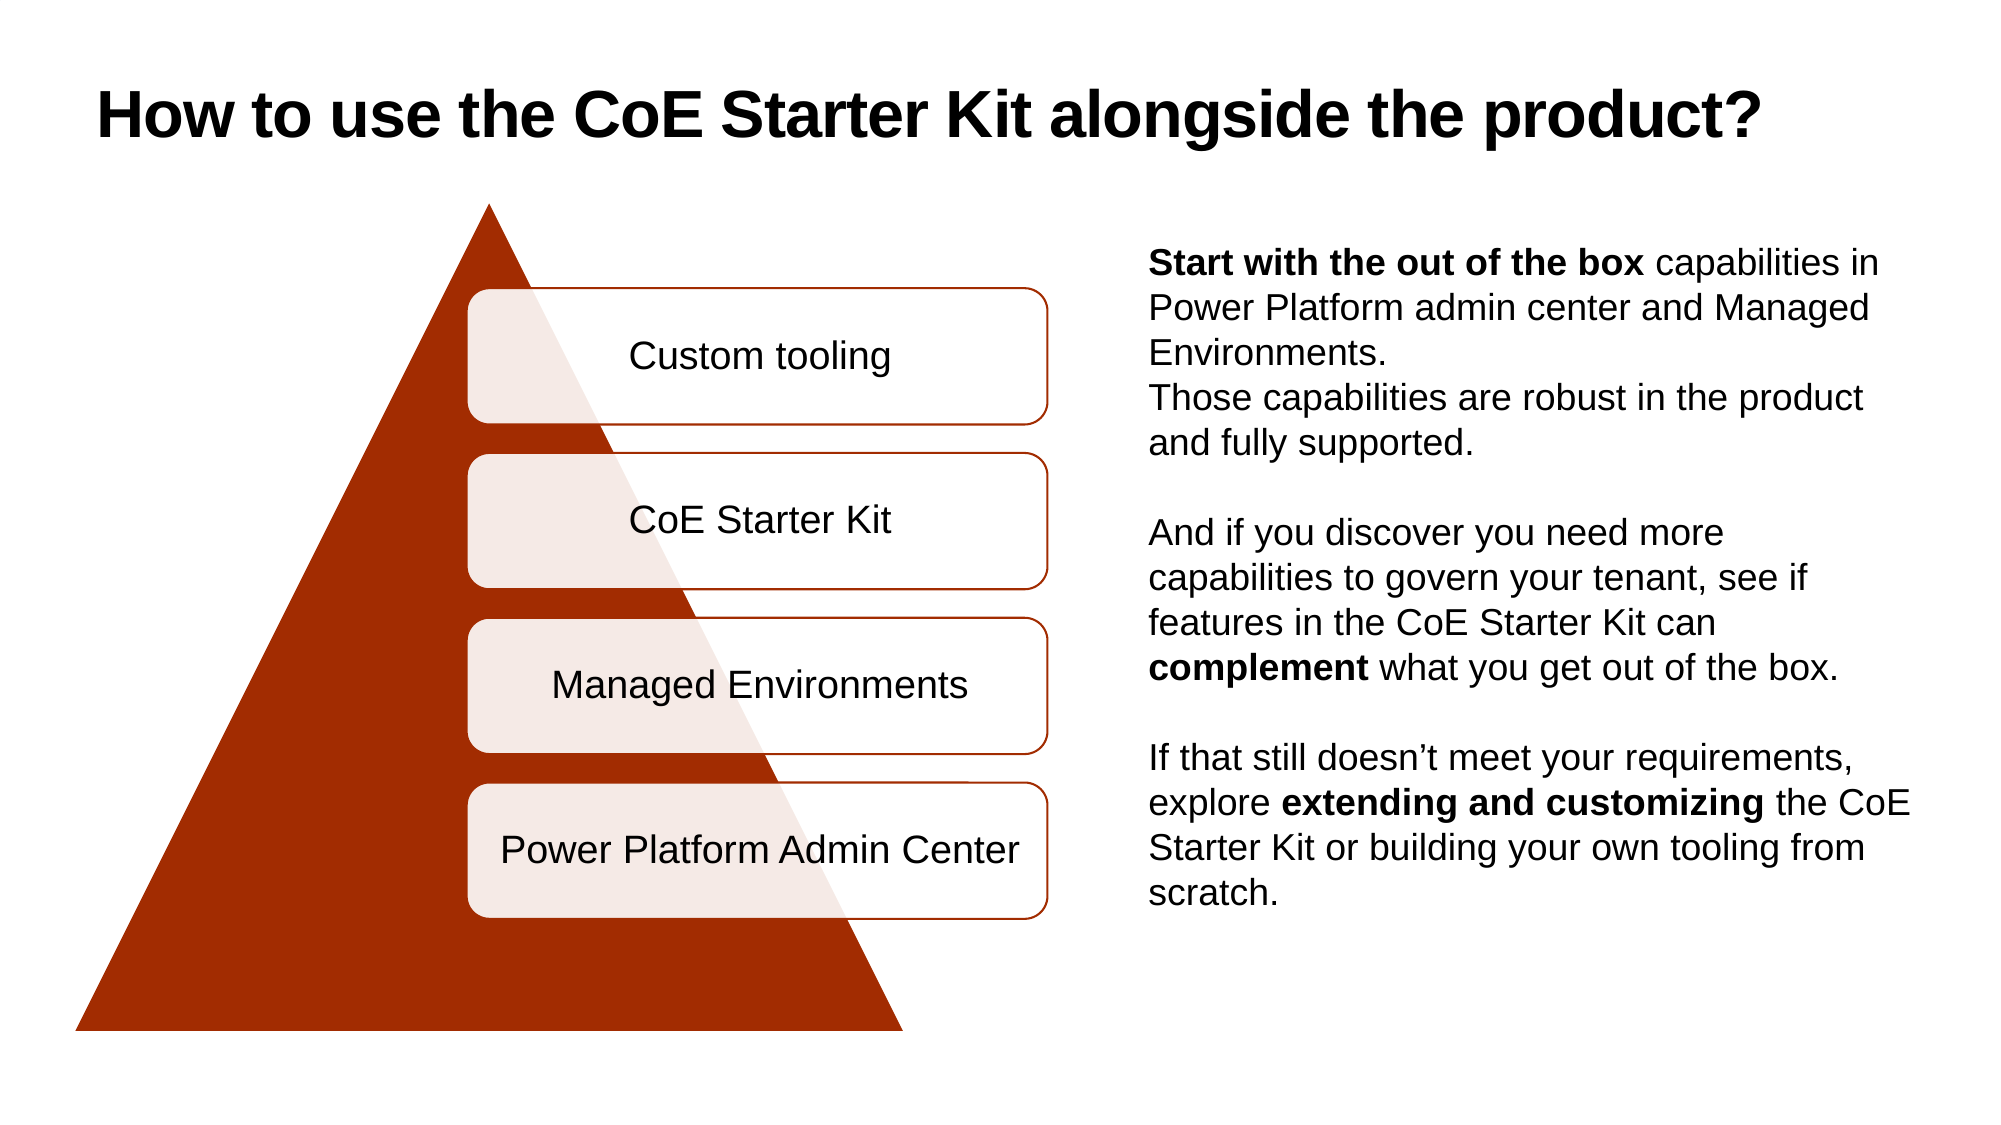

# How to use the CoE Starter Kit alongside the product?
Custom tooling
CoE Starter Kit
Managed Environments
Power Platform Admin Center
Start with the out of the box capabilities in Power Platform admin center and Managed Environments.
Those capabilities are robust in the product and fully supported.

And if you discover you need more capabilities to govern your tenant, see if features in the CoE Starter Kit can complement what you get out of the box.

If that still doesn’t meet your requirements, explore extending and customizing the CoE Starter Kit or building your own tooling from scratch.